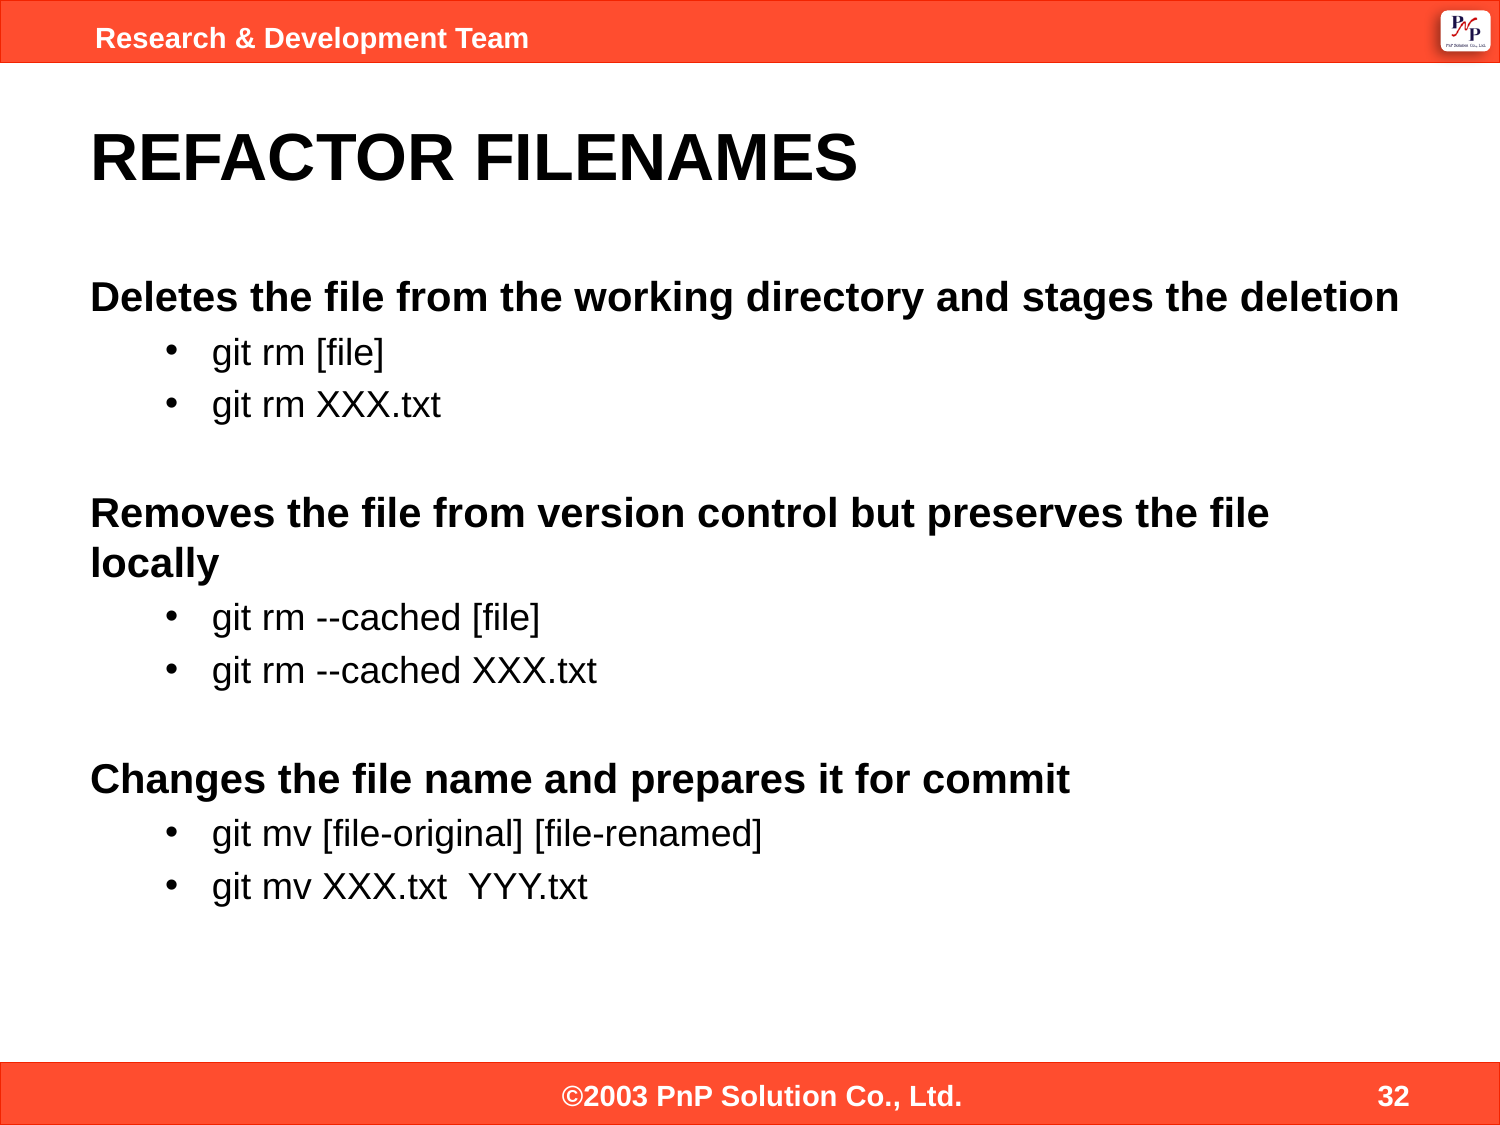

# REFACTOR FILENAMES
Deletes the file from the working directory and stages the deletion
git rm [file]
git rm XXX.txt

Removes the file from version control but preserves the file locally
git rm --cached [file]
git rm --cached XXX.txt

Changes the file name and prepares it for commit
git mv [file-original] [file-renamed]
git mv XXX.txt  YYY.txt

©2003 PnP Solution Co., Ltd.
32